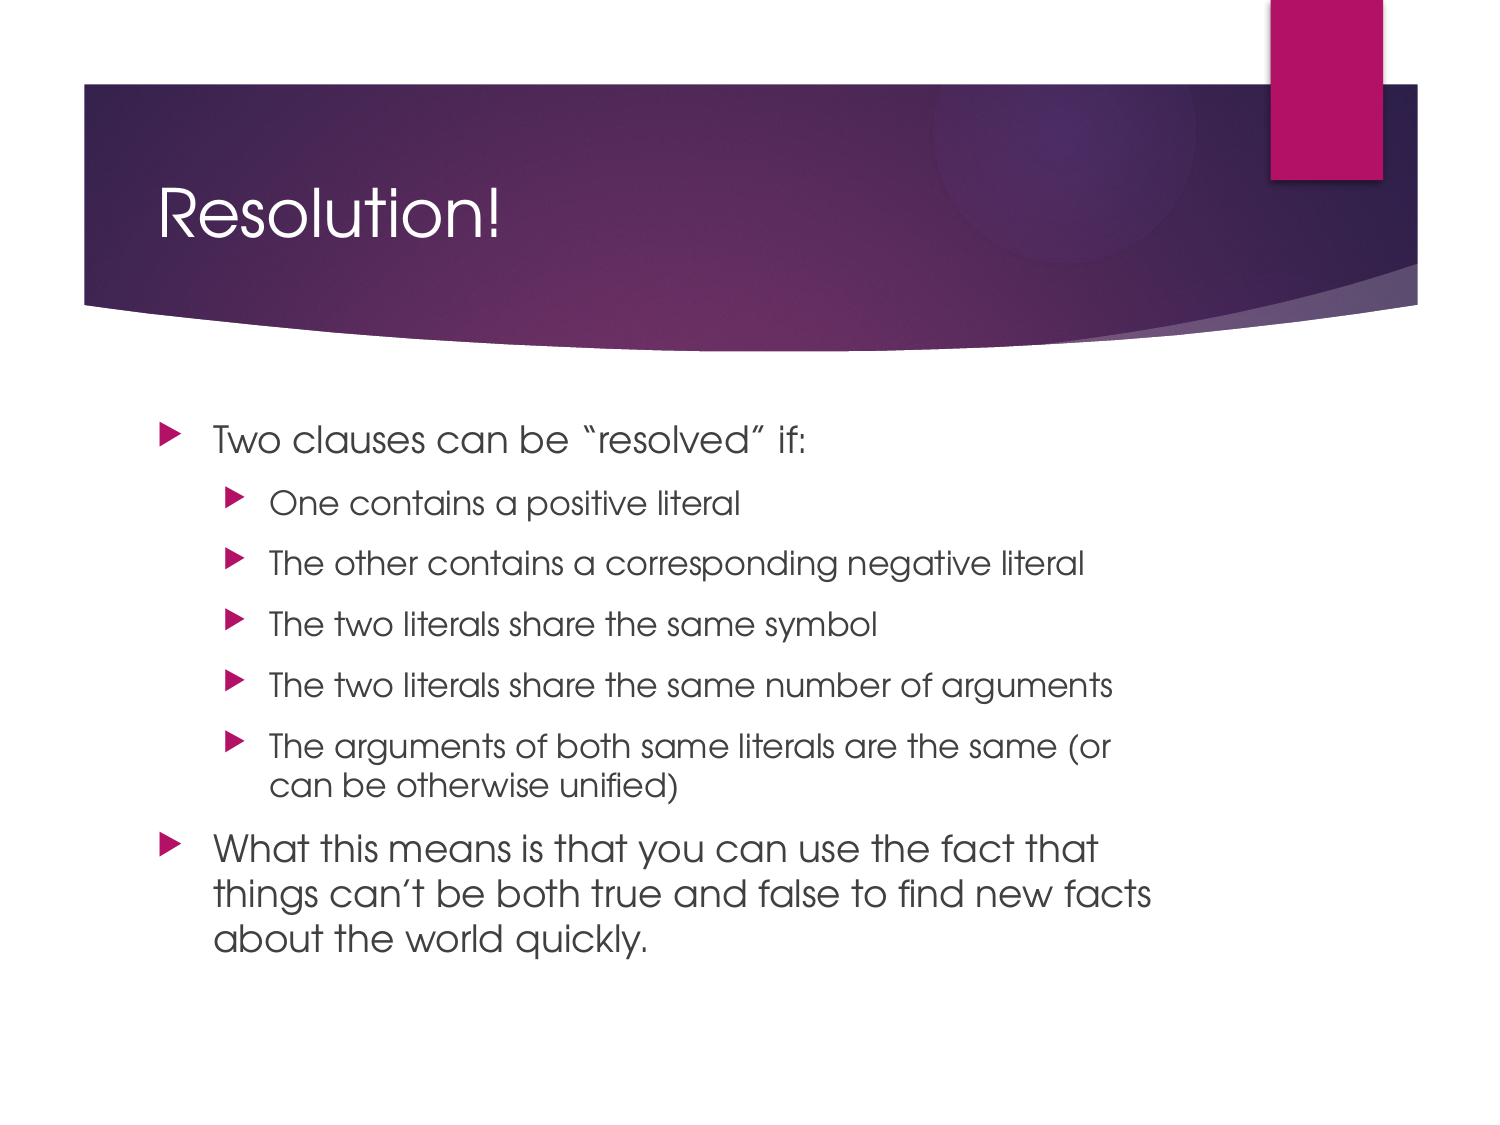

# Resolution!
Two clauses can be “resolved” if:
One contains a positive literal
The other contains a corresponding negative literal
The two literals share the same symbol
The two literals share the same number of arguments
The arguments of both same literals are the same (or can be otherwise unified)
What this means is that you can use the fact that things can’t be both true and false to find new facts about the world quickly.